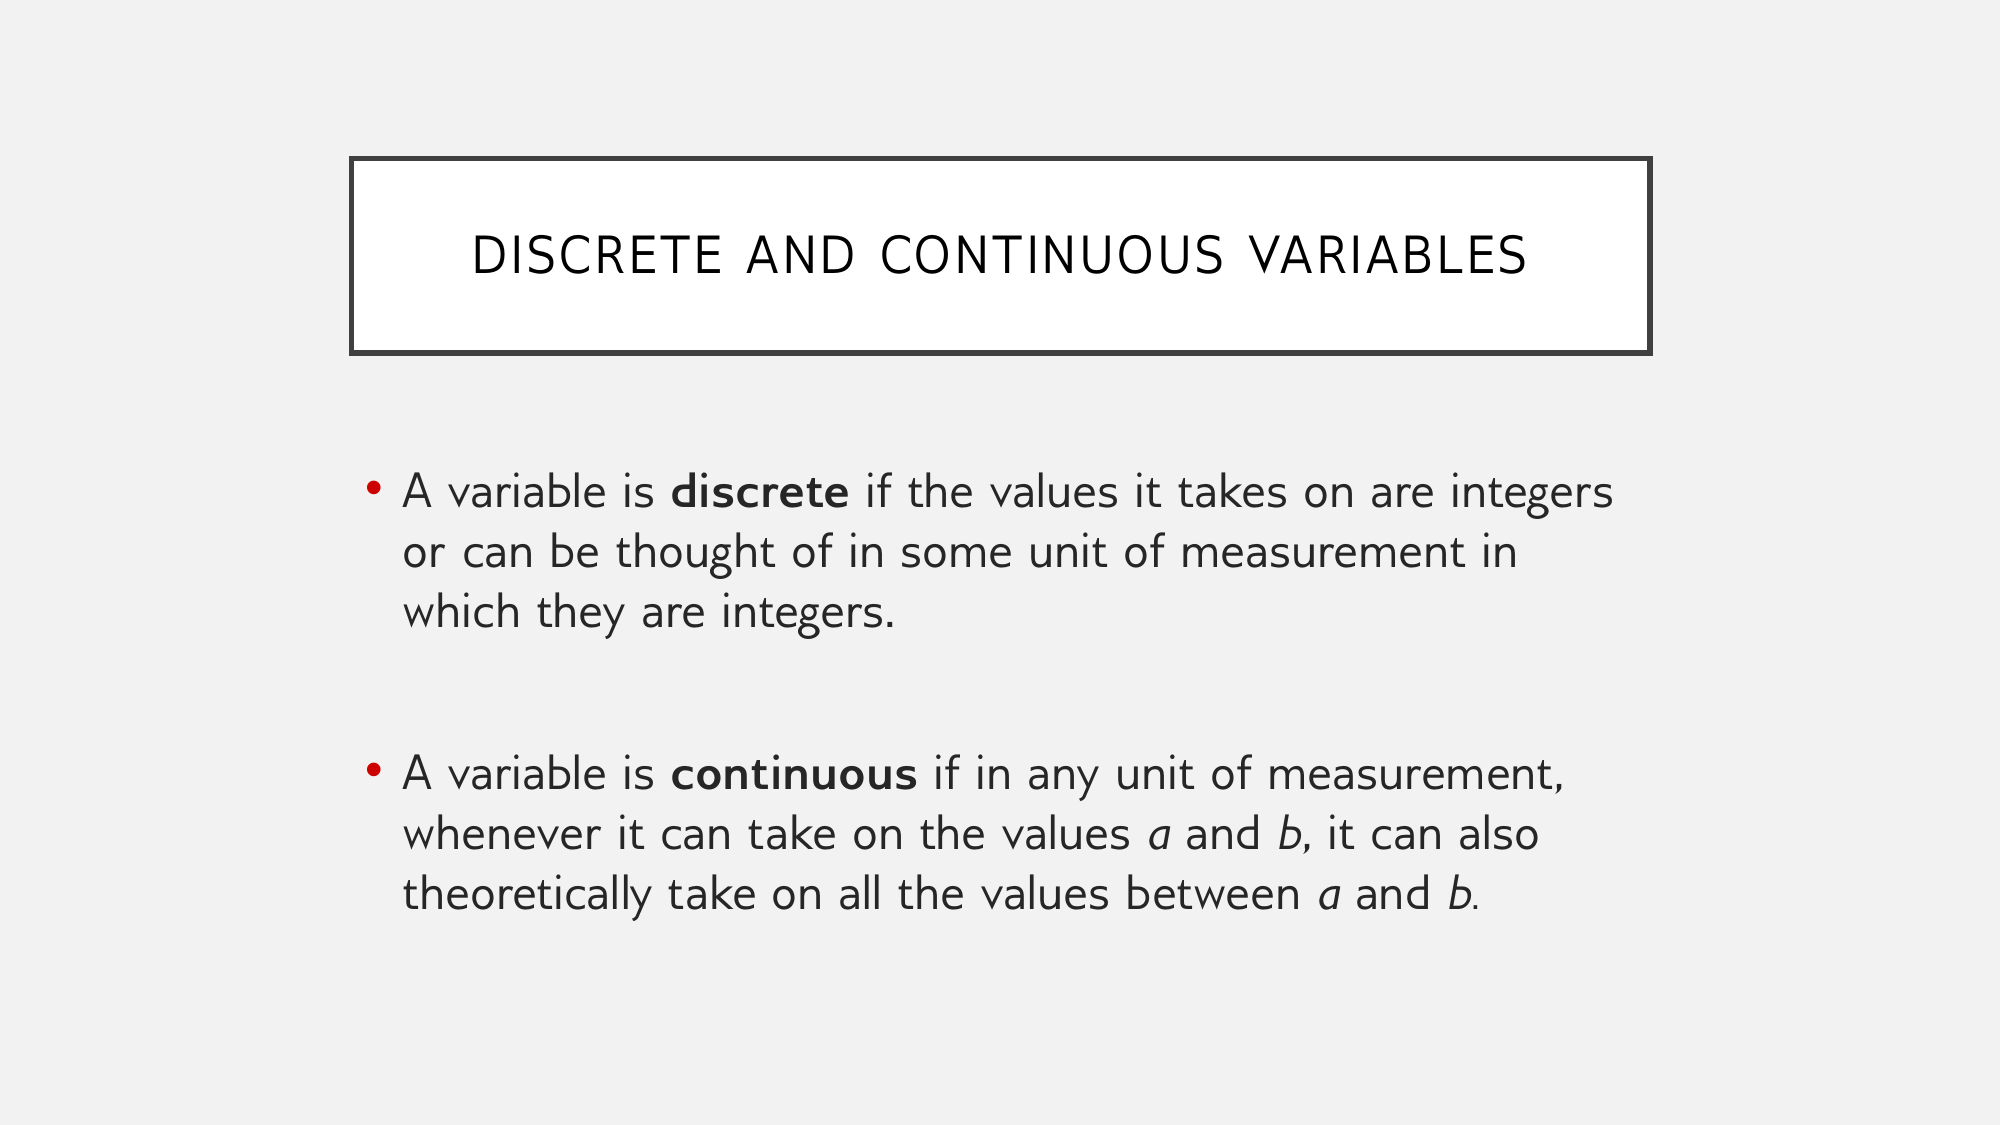

# Discrete and Continuous Variables
A variable is discrete if the values it takes on are integers or can be thought of in some unit of measurement in which they are integers.

A variable is continuous if in any unit of measurement, whenever it can take on the values a and b, it can also theoretically take on all the values between a and b.